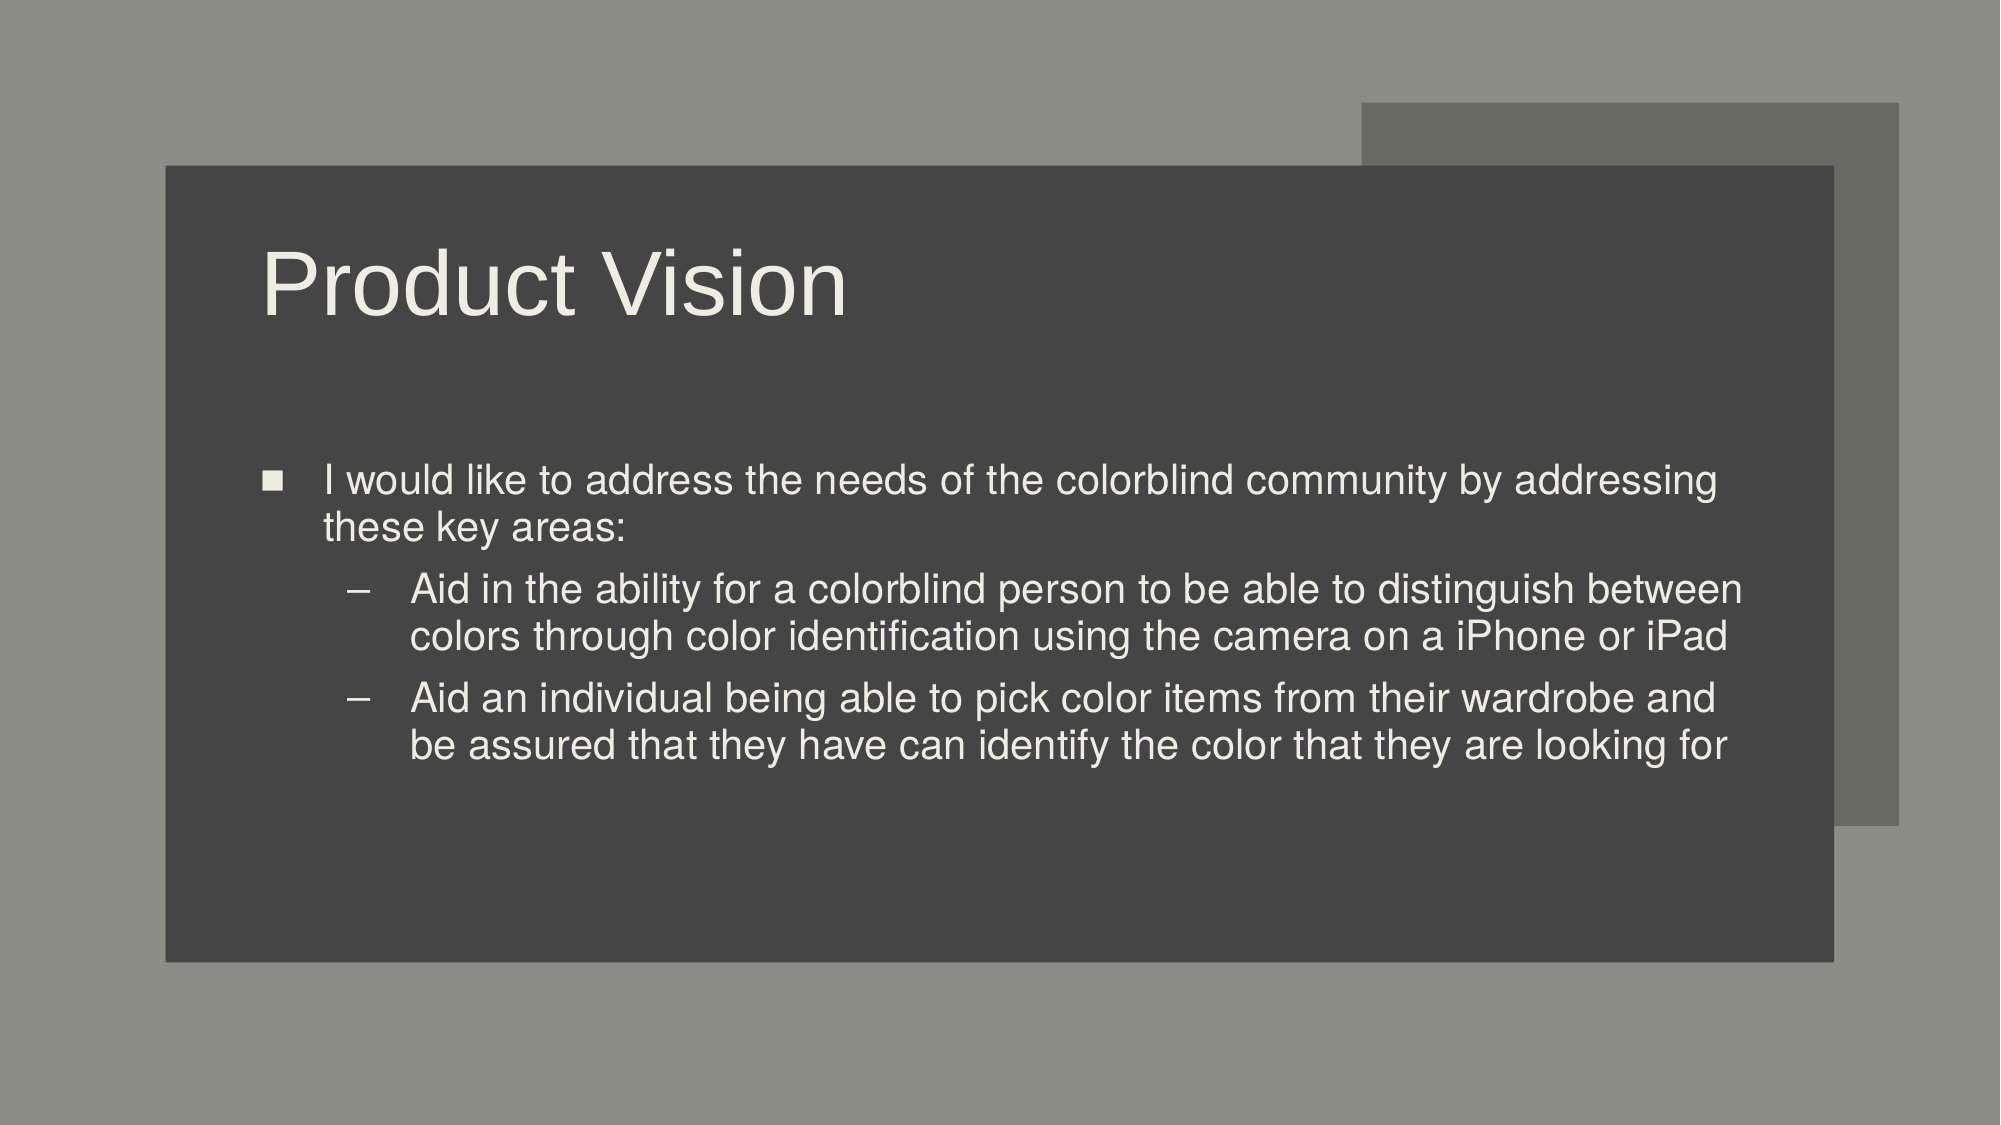

# Product Vision
I would like to address the needs of the colorblind community by addressing these key areas:
Aid in the ability for a colorblind person to be able to distinguish between colors through color identification using the camera on a iPhone or iPad
Aid an individual being able to pick color items from their wardrobe and be assured that they have can identify the color that they are looking for